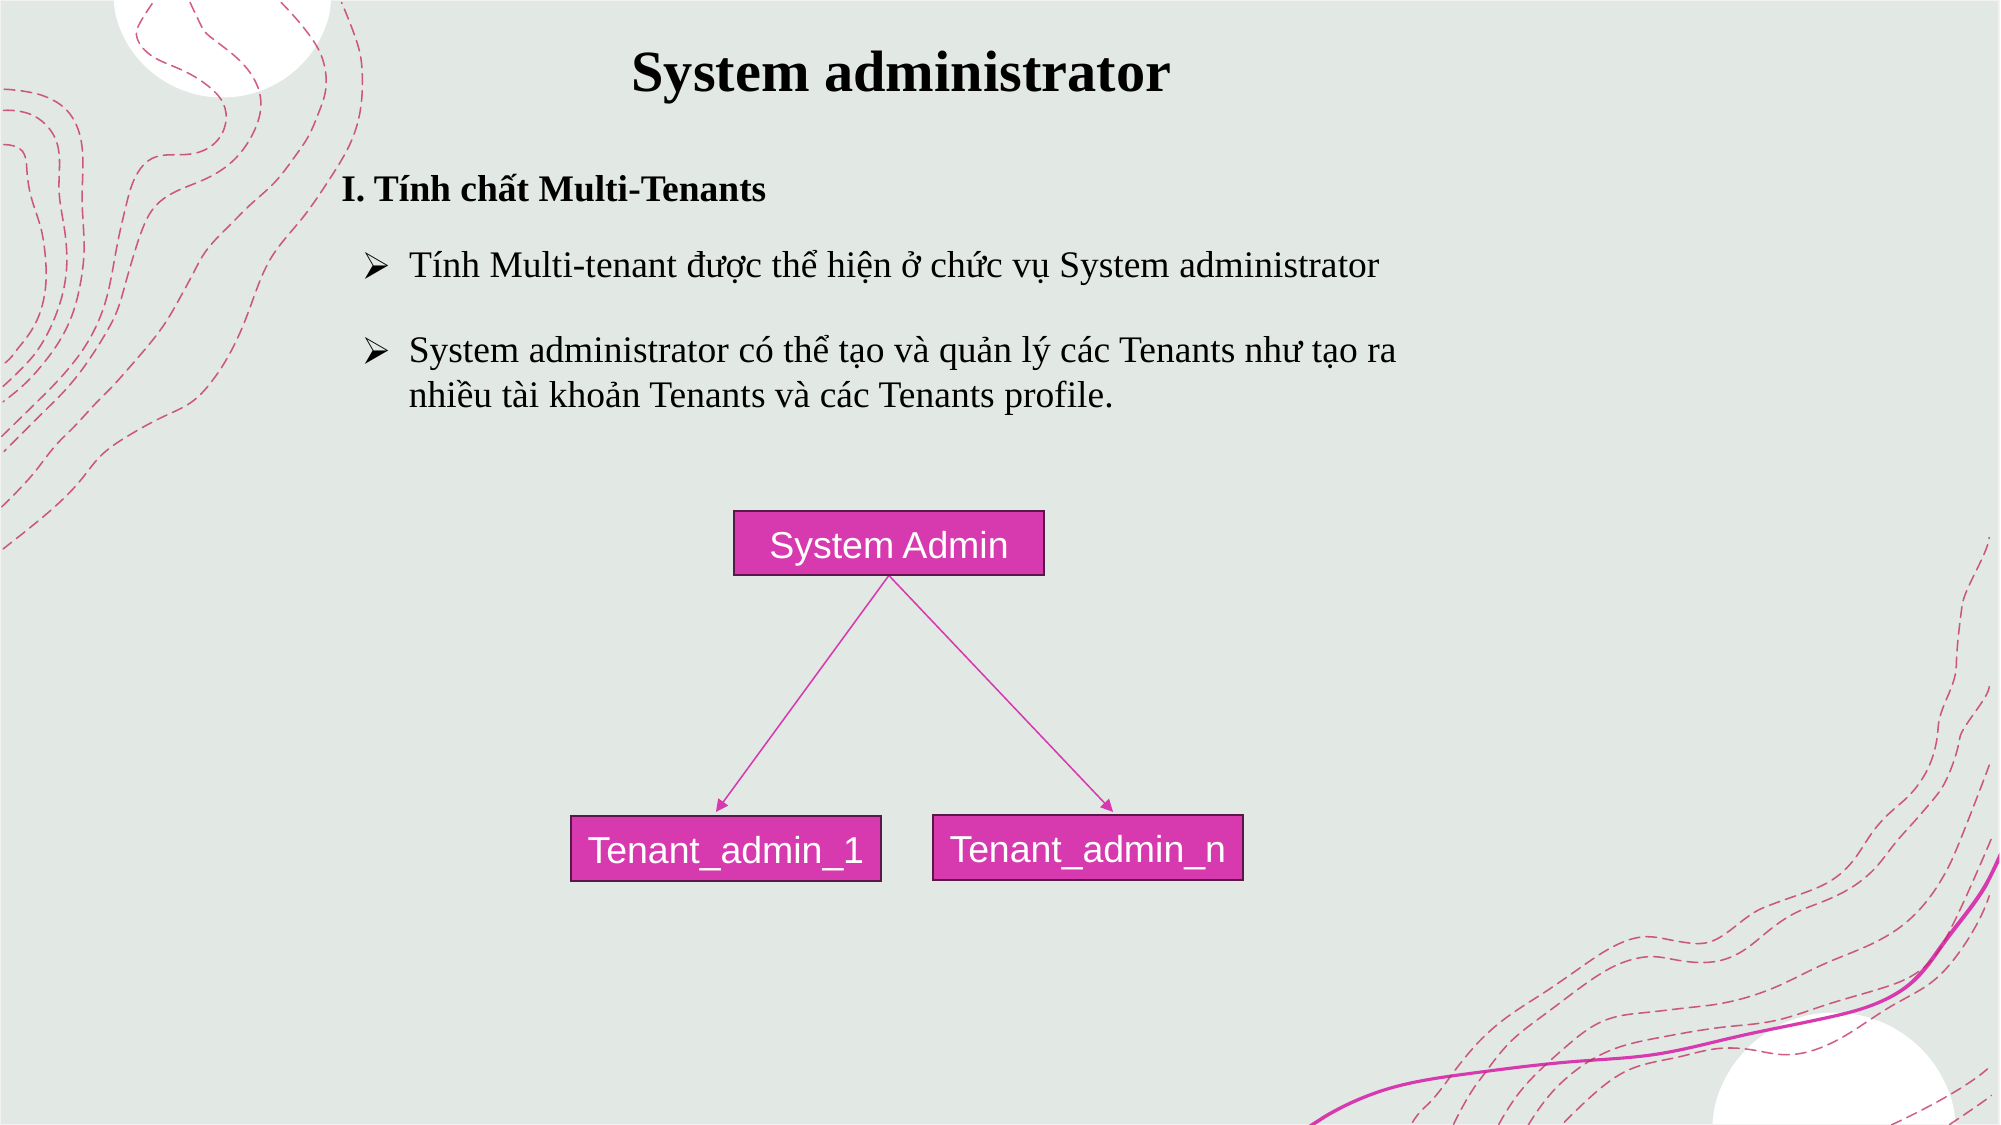

System administrator
I. Tính chất Multi-Tenants
Tính Multi-tenant được thể hiện ở chức vụ System administrator
System administrator có thể tạo và quản lý các Tenants như tạo ra nhiều tài khoản Tenants và các Tenants profile.
System Admin
Tenant_admin_n
Tenant_admin_1